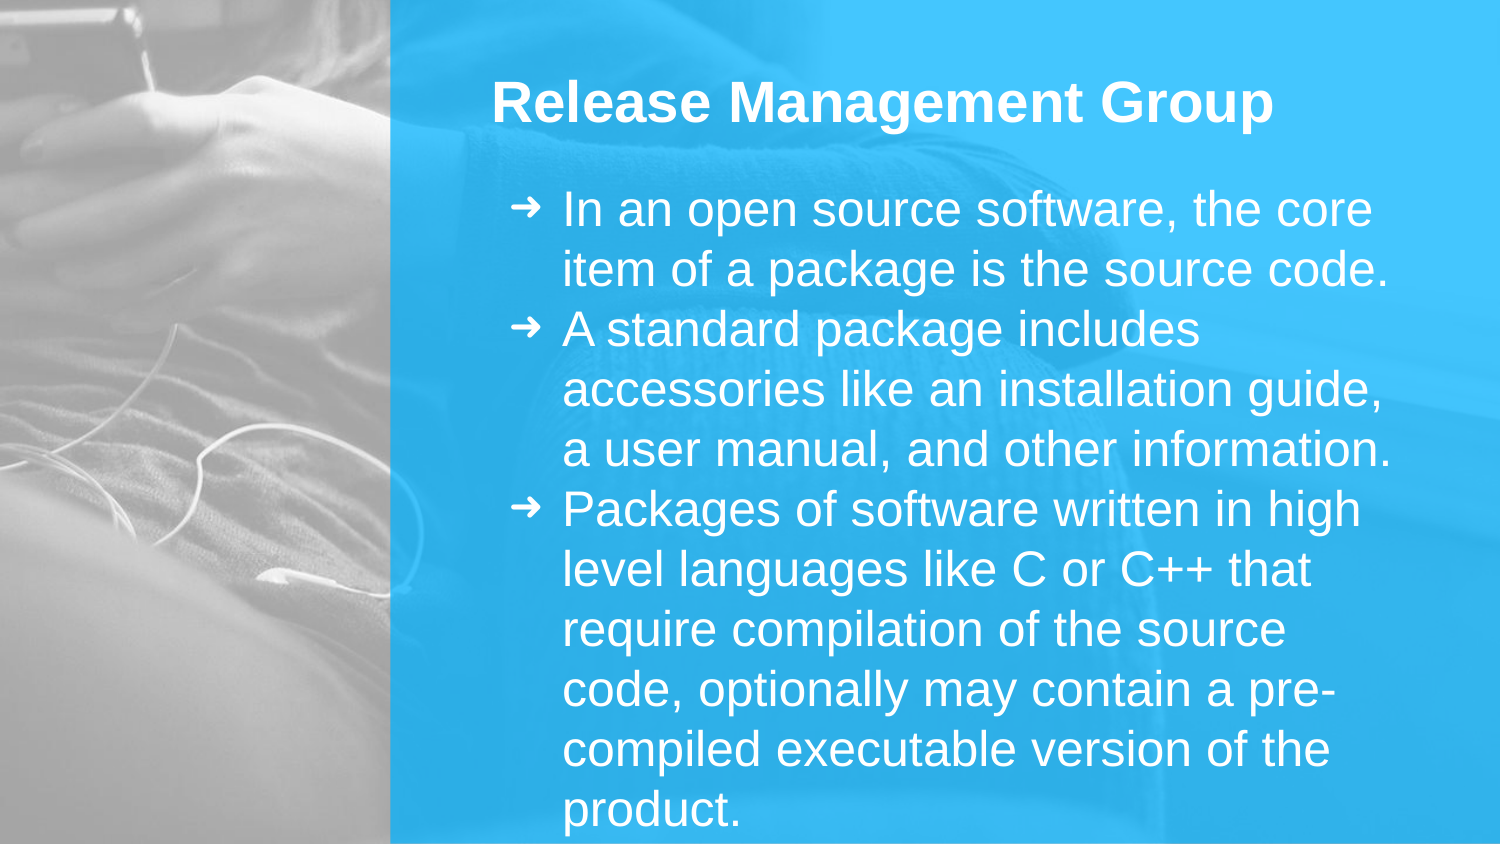

# Release Management Group
In an open source software, the core item of a package is the source code.
A standard package includes accessories like an installation guide, a user manual, and other information.
Packages of software written in high level languages like C or C++ that require compilation of the source code, optionally may contain a pre-compiled executable version of the product.